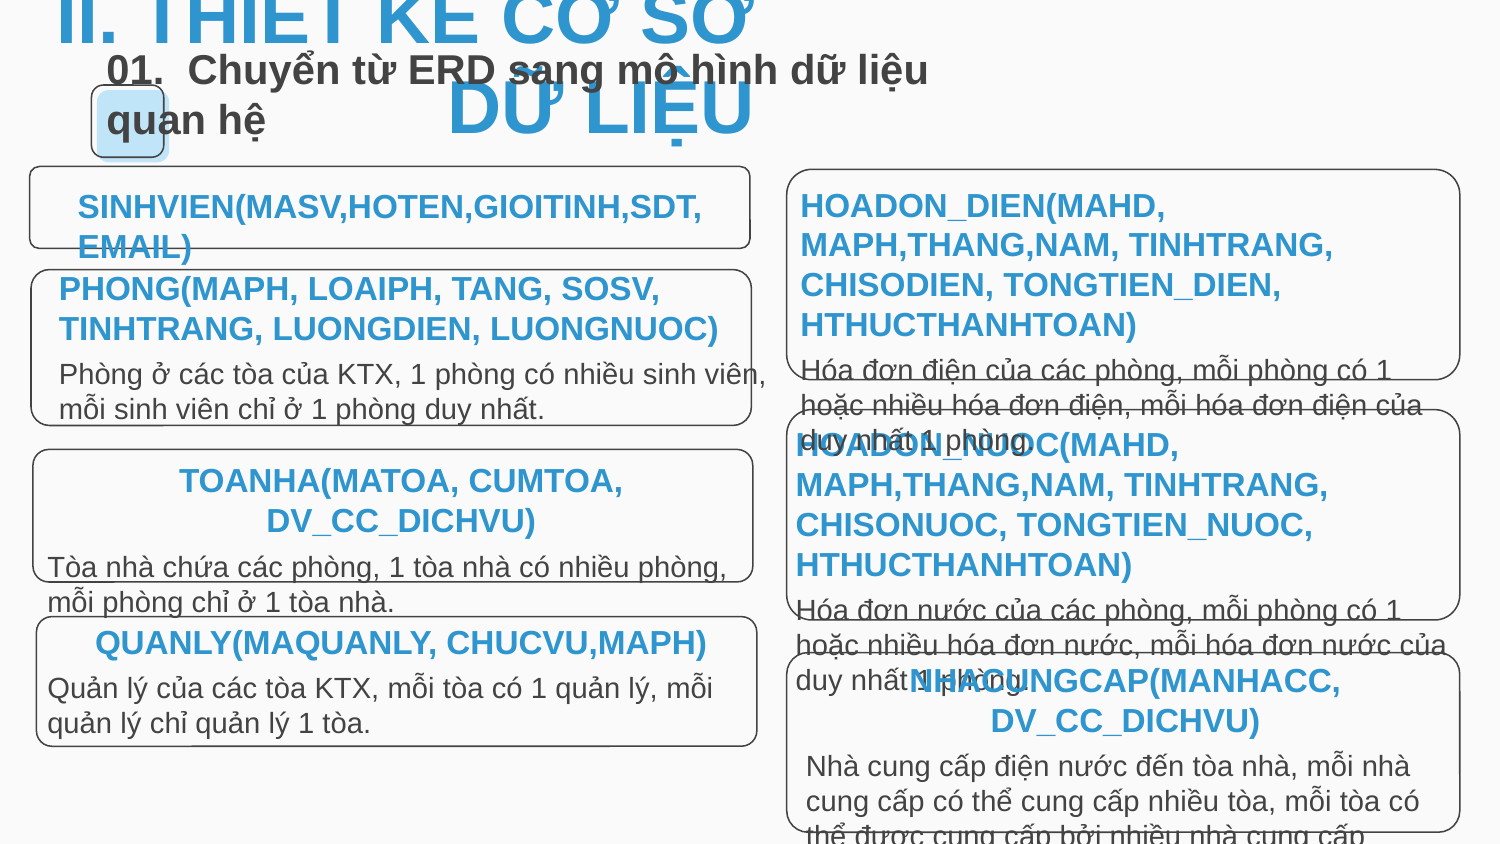

II. THIẾT KẾ CƠ SỞ DỮ LIỆU

# 01.  Chuyển từ ERD sang mô hình dữ liệu quan hệ

SINHVIEN(MASV,HOTEN,GIOITINH,SDT,EMAIL)

HOADON_DIEN(MAHD, MAPH,THANG,NAM, TINHTRANG, CHISODIEN, TONGTIEN_DIEN, HTHUCTHANHTOAN)
Hóa đơn điện của các phòng, mỗi phòng có 1 hoặc nhiều hóa đơn điện, mỗi hóa đơn điện của duy nhất 1 phòng.
PHONG(MAPH, LOAIPH, TANG, SOSV, TINHTRANG, LUONGDIEN, LUONGNUOC)
Phòng ở các tòa của KTX, 1 phòng có nhiều sinh viên, mỗi sinh viên chỉ ở 1 phòng duy nhất.

HOADON_NUOC(MAHD, MAPH,THANG,NAM, TINHTRANG, CHISONUOC, TONGTIEN_NUOC, HTHUCTHANHTOAN)
Hóa đơn nước của các phòng, mỗi phòng có 1 hoặc nhiều hóa đơn nước, mỗi hóa đơn nước của duy nhất 1 phòng.

TOANHA(MATOA, CUMTOA, DV_CC_DICHVU)
Tòa nhà chứa các phòng, 1 tòa nhà có nhiều phòng, mỗi phòng chỉ ở 1 tòa nhà.
QUANLY(MAQUANLY, CHUCVU,MAPH)
Quản lý của các tòa KTX, mỗi tòa có 1 quản lý, mỗi quản lý chỉ quản lý 1 tòa.

NHACUNGCAP(MANHACC, DV_CC_DICHVU)
Nhà cung cấp điện nước đến tòa nhà, mỗi nhà cung cấp có thể cung cấp nhiều tòa, mỗi tòa có thể được cung cấp bởi nhiều nhà cung cấp